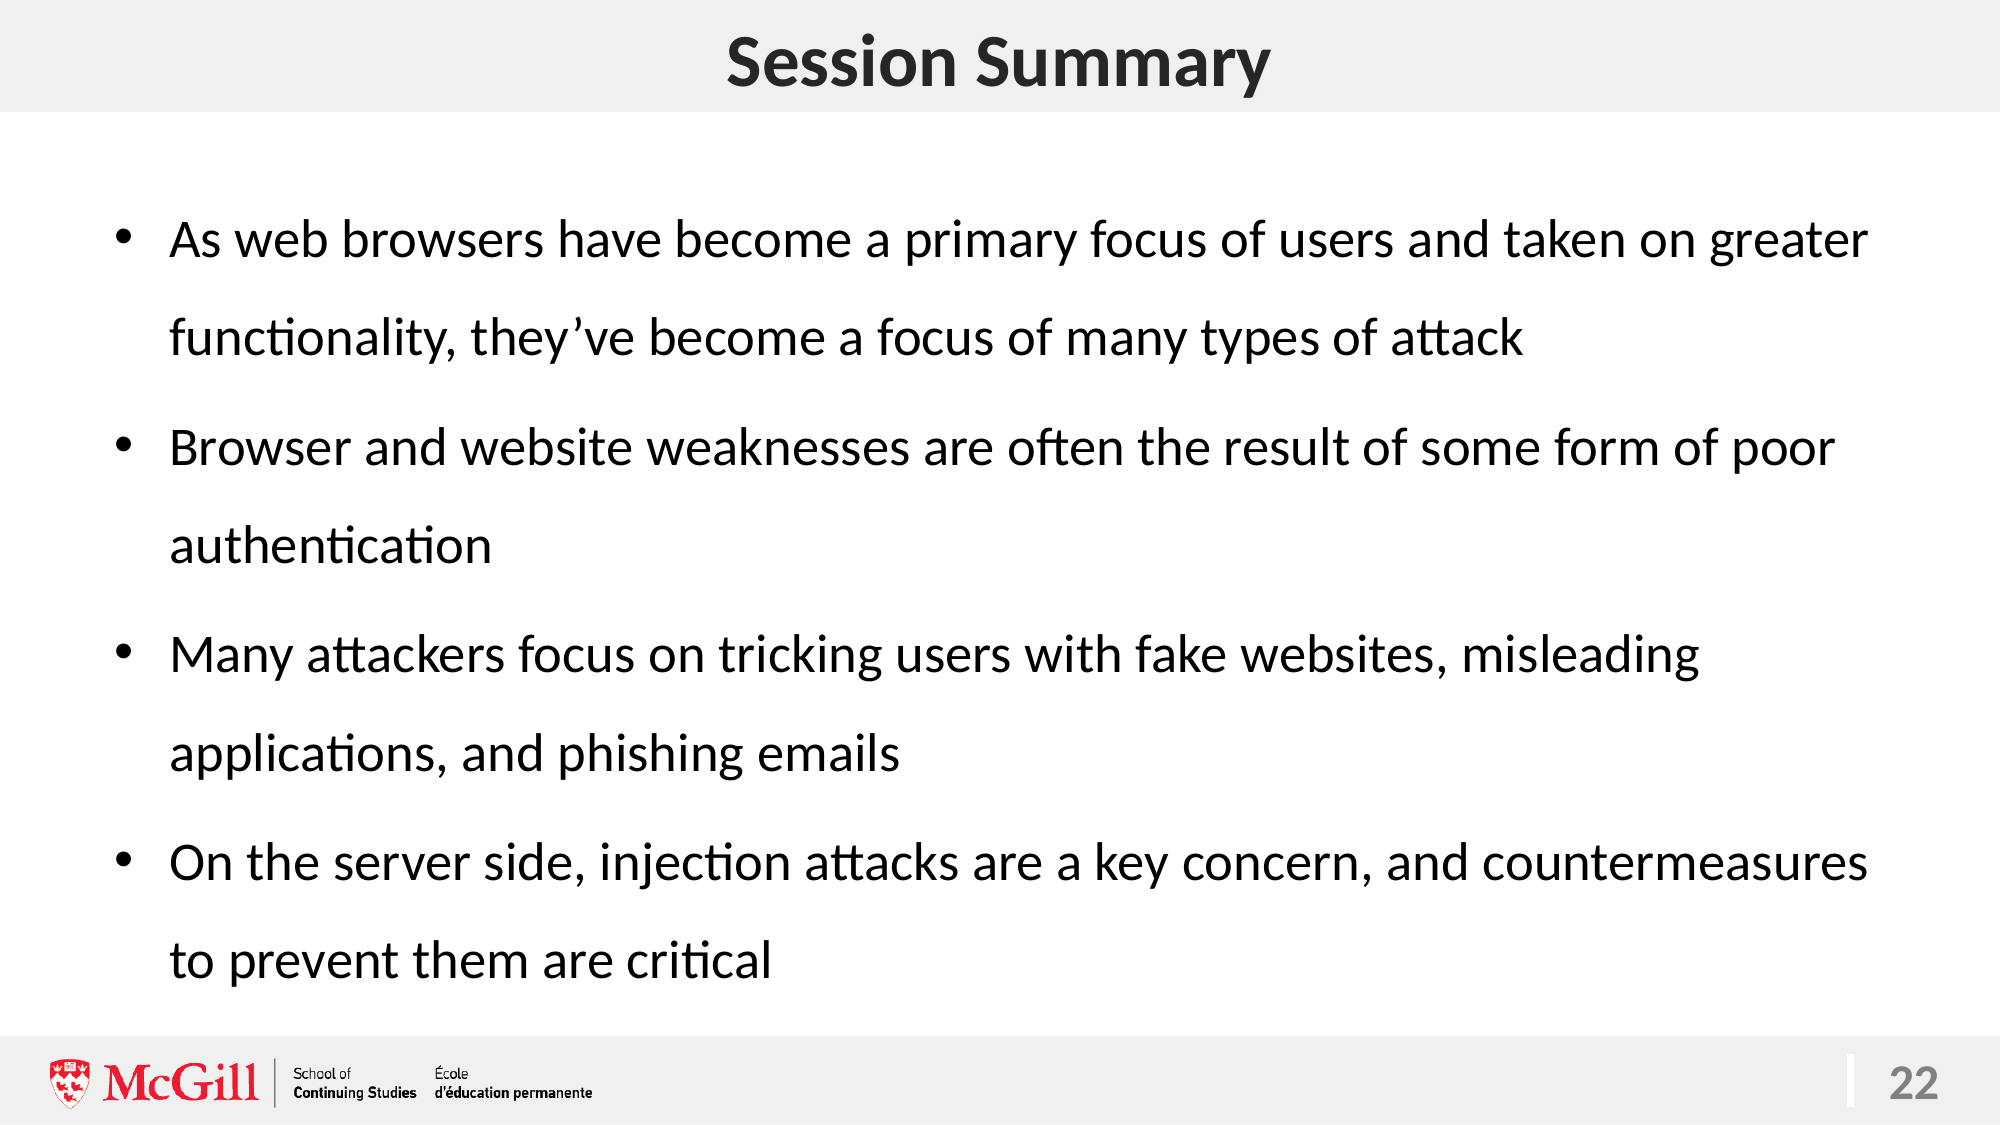

# Session Summary
22
As web browsers have become a primary focus of users and taken on greater functionality, they’ve become a focus of many types of attack
Browser and website weaknesses are often the result of some form of poor authentication
Many attackers focus on tricking users with fake websites, misleading applications, and phishing emails
On the server side, injection attacks are a key concern, and countermeasures to prevent them are critical